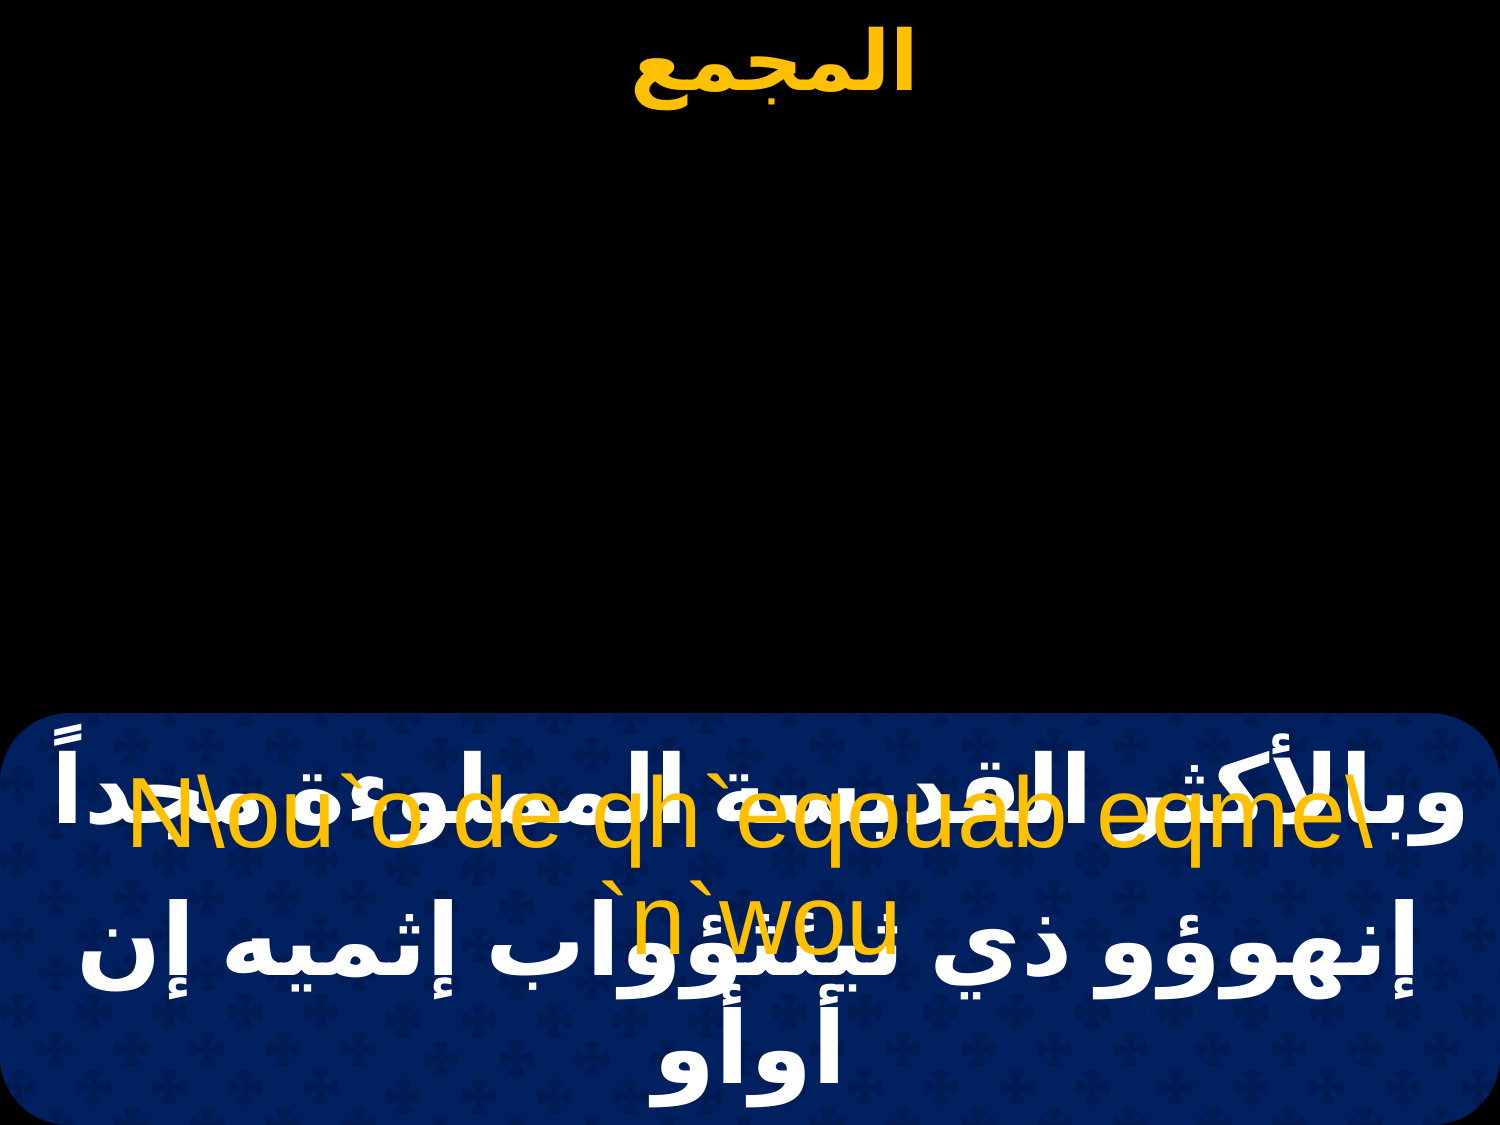

# وبالأكثر القديسة المملوءة مجداً
N\ou`o de qh`eqouab eqme\ `n`wou
إنهوؤو ذي ثيئثؤواب إثميه إن أوأو